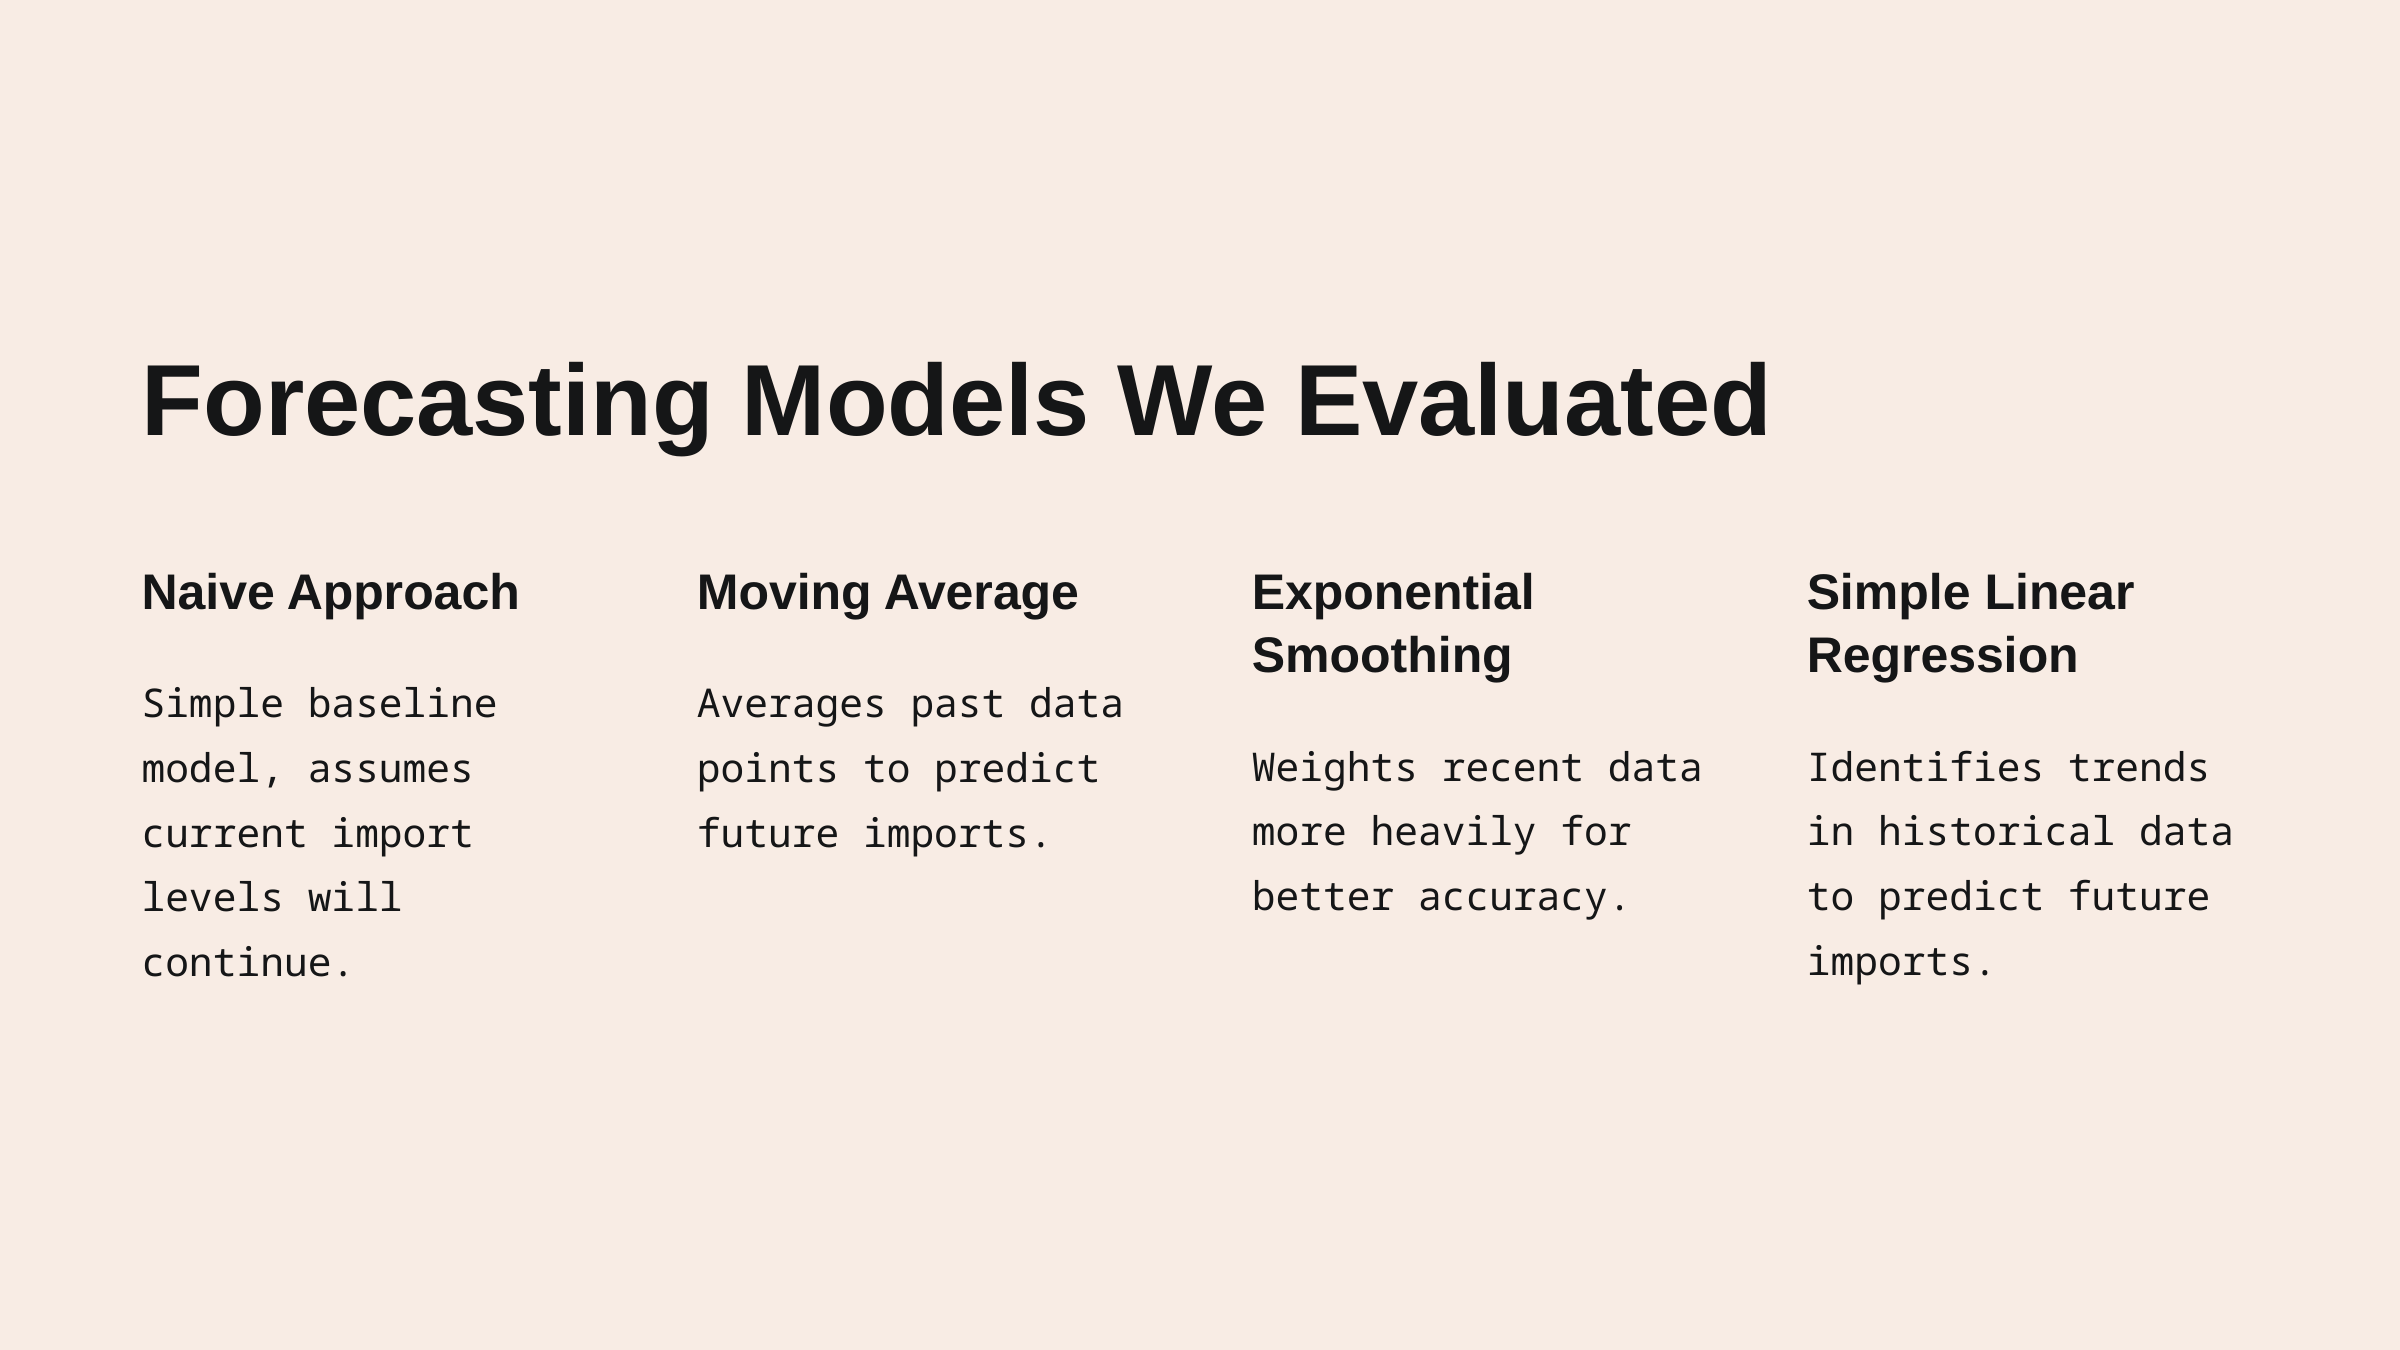

Forecasting Models We Evaluated
Naive Approach
Moving Average
Exponential Smoothing
Simple Linear Regression
Simple baseline model, assumes current import levels will continue.
Averages past data points to predict future imports.
Weights recent data more heavily for better accuracy.
Identifies trends in historical data to predict future imports.